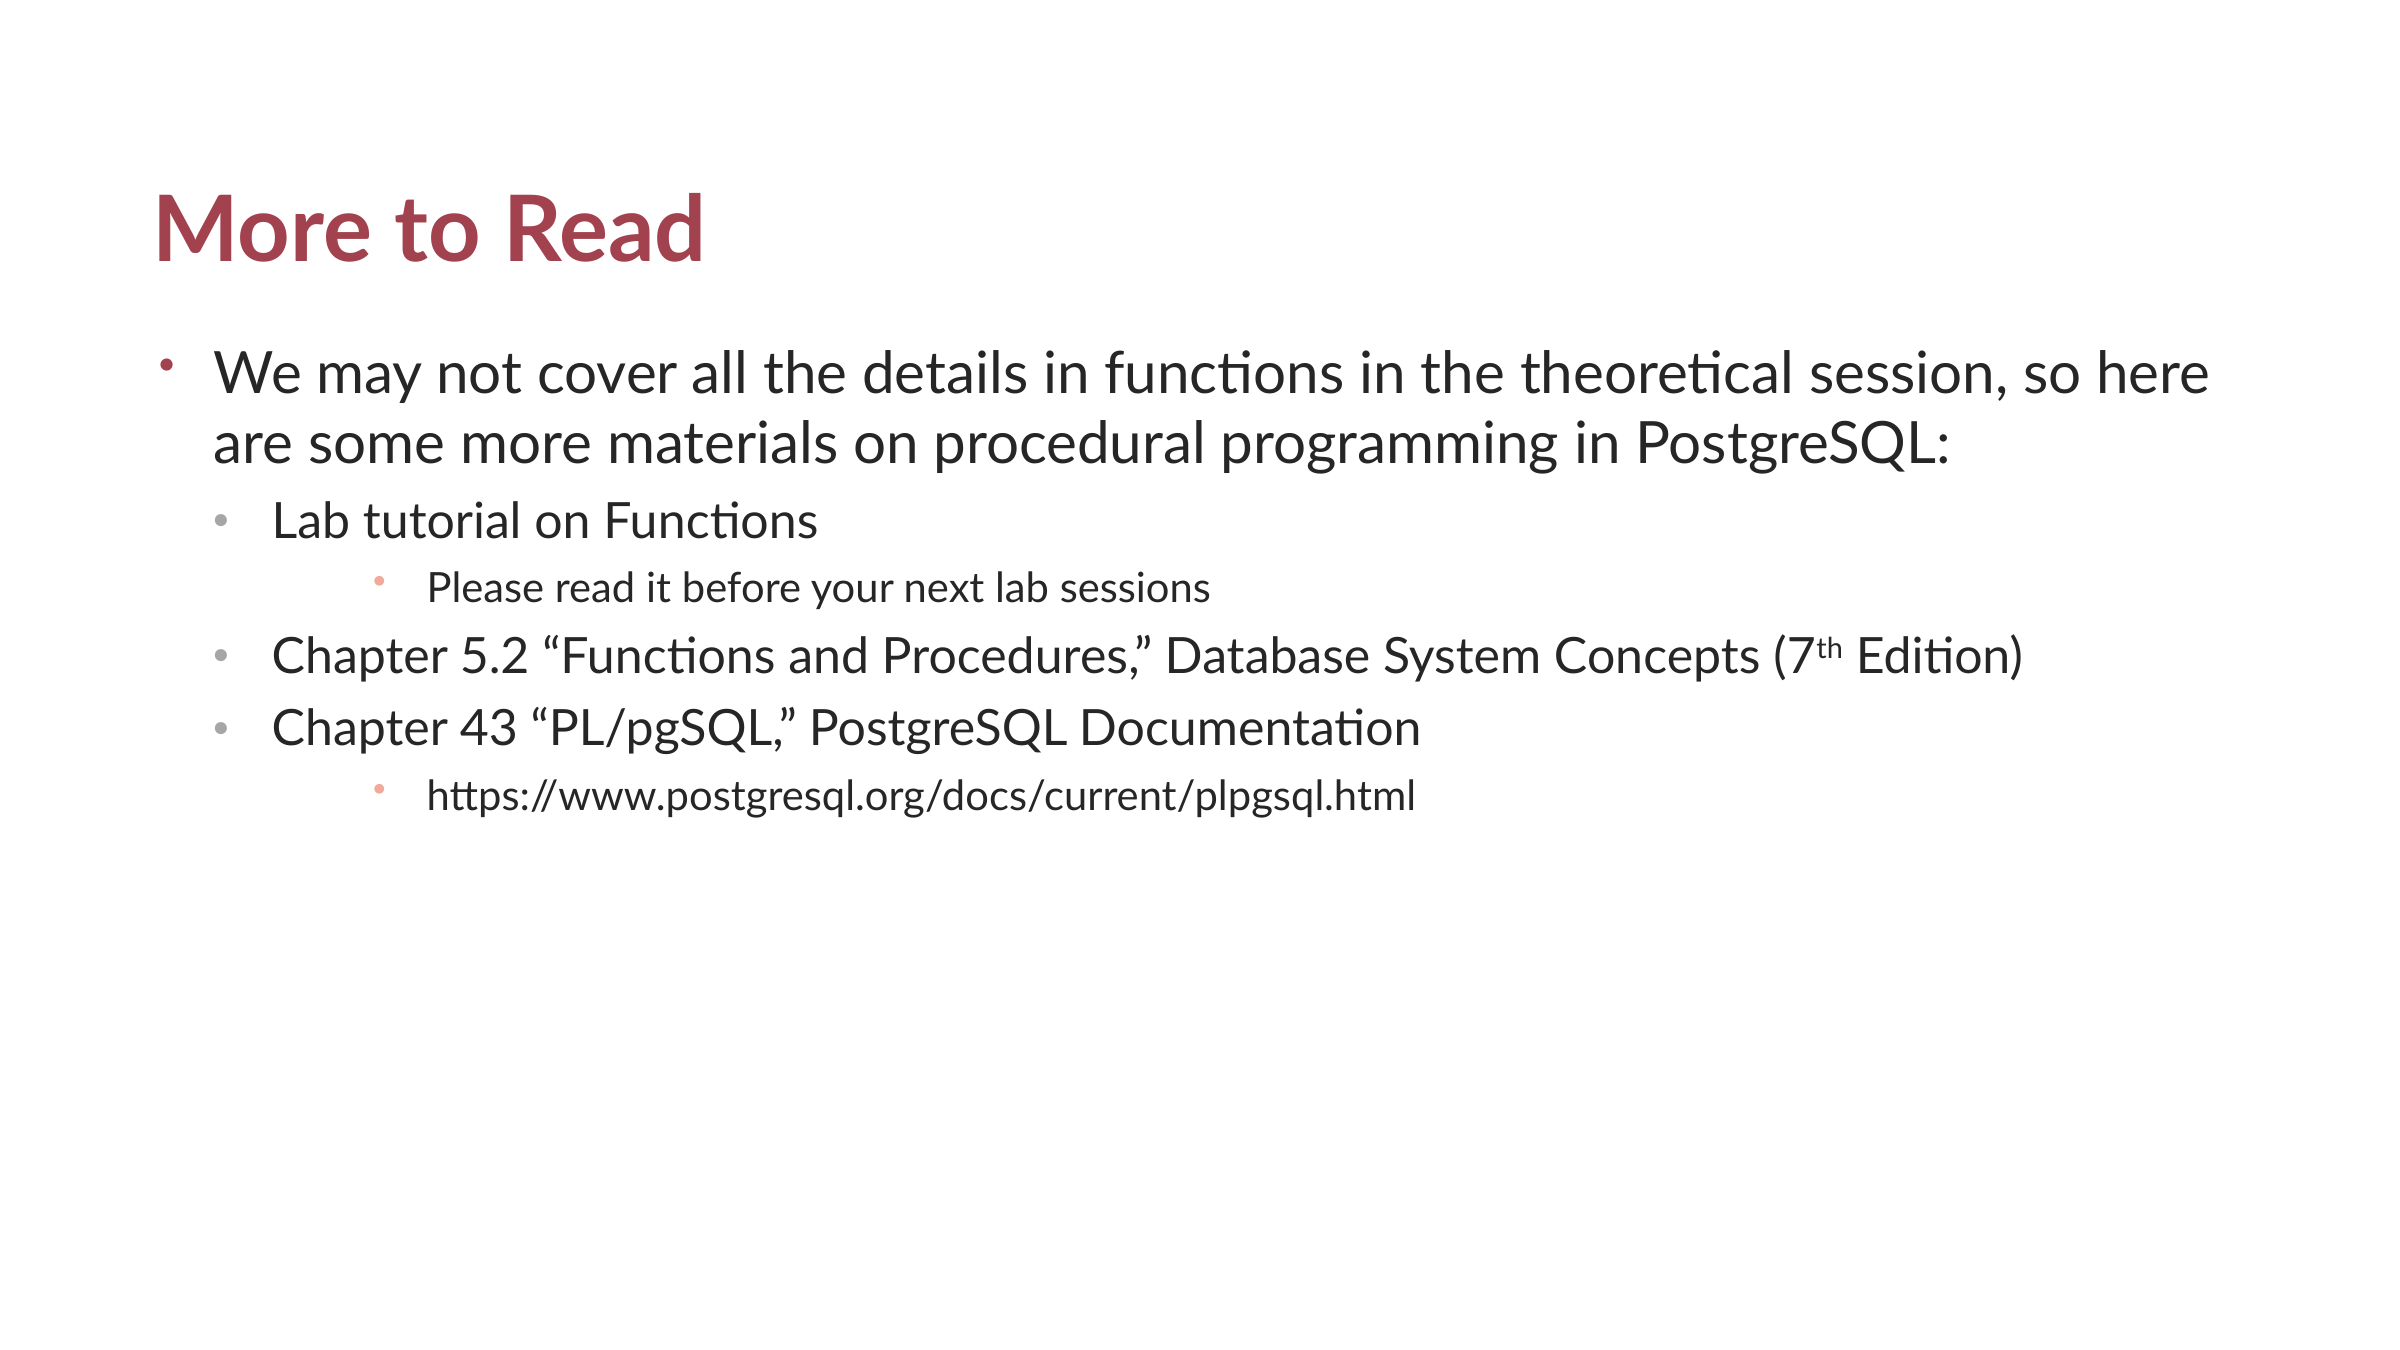

# More to Read
We may not cover all the details in functions in the theoretical session, so here are some more materials on procedural programming in PostgreSQL:
Lab tutorial on Functions
Please read it before your next lab sessions
Chapter 5.2 “Functions and Procedures,” Database System Concepts (7th Edition)
Chapter 43 “PL/pgSQL,” PostgreSQL Documentation
https://www.postgresql.org/docs/current/plpgsql.html